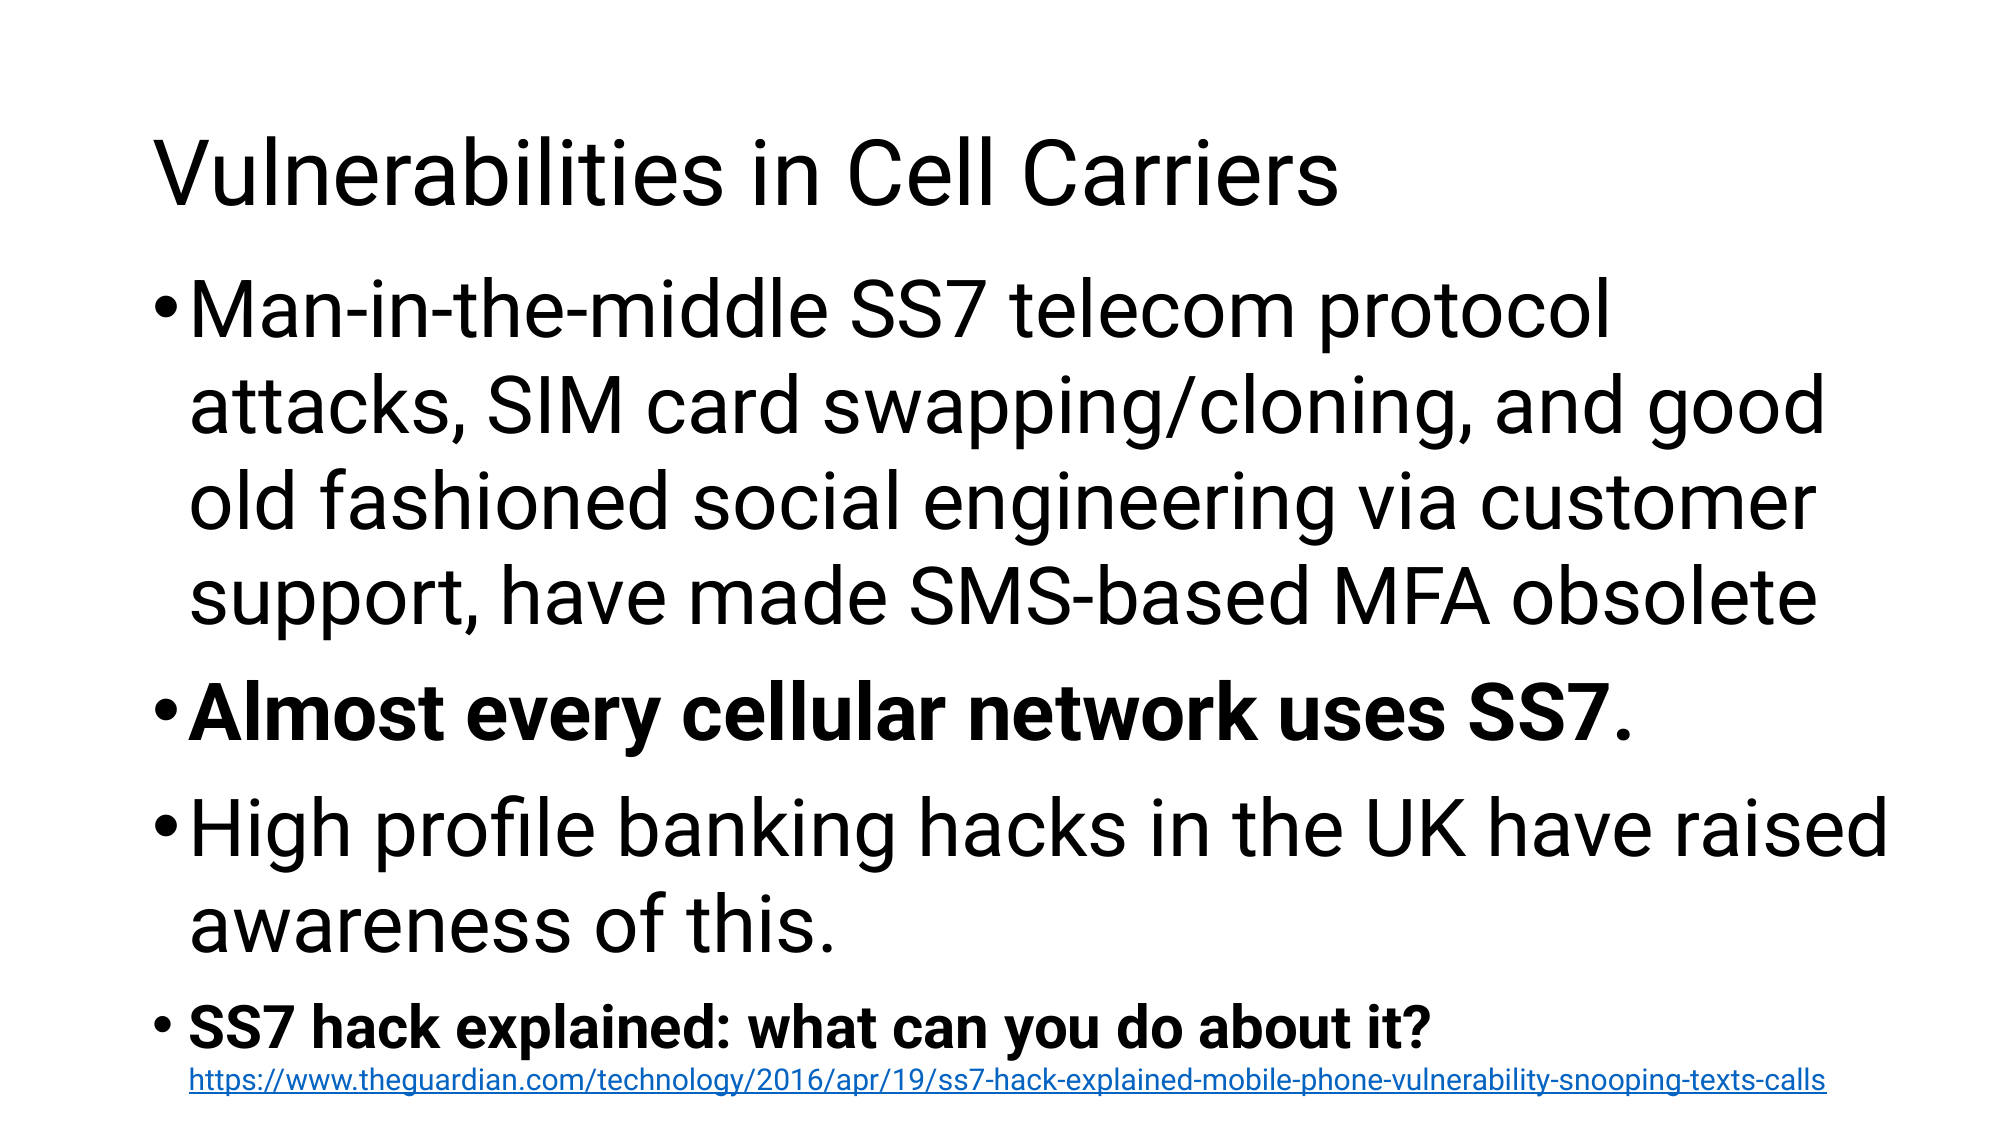

# Vulnerabilities in Cell Carriers
Man-in-the-middle SS7 telecom protocol attacks, SIM card swapping/cloning, and good old fashioned social engineering via customer support, have made SMS-based MFA obsolete
Almost every cellular network uses SS7.
High profile banking hacks in the UK have raised awareness of this.
SS7 hack explained: what can you do about it? https://www.theguardian.com/technology/2016/apr/19/ss7-hack-explained-mobile-phone-vulnerability-snooping-texts-calls